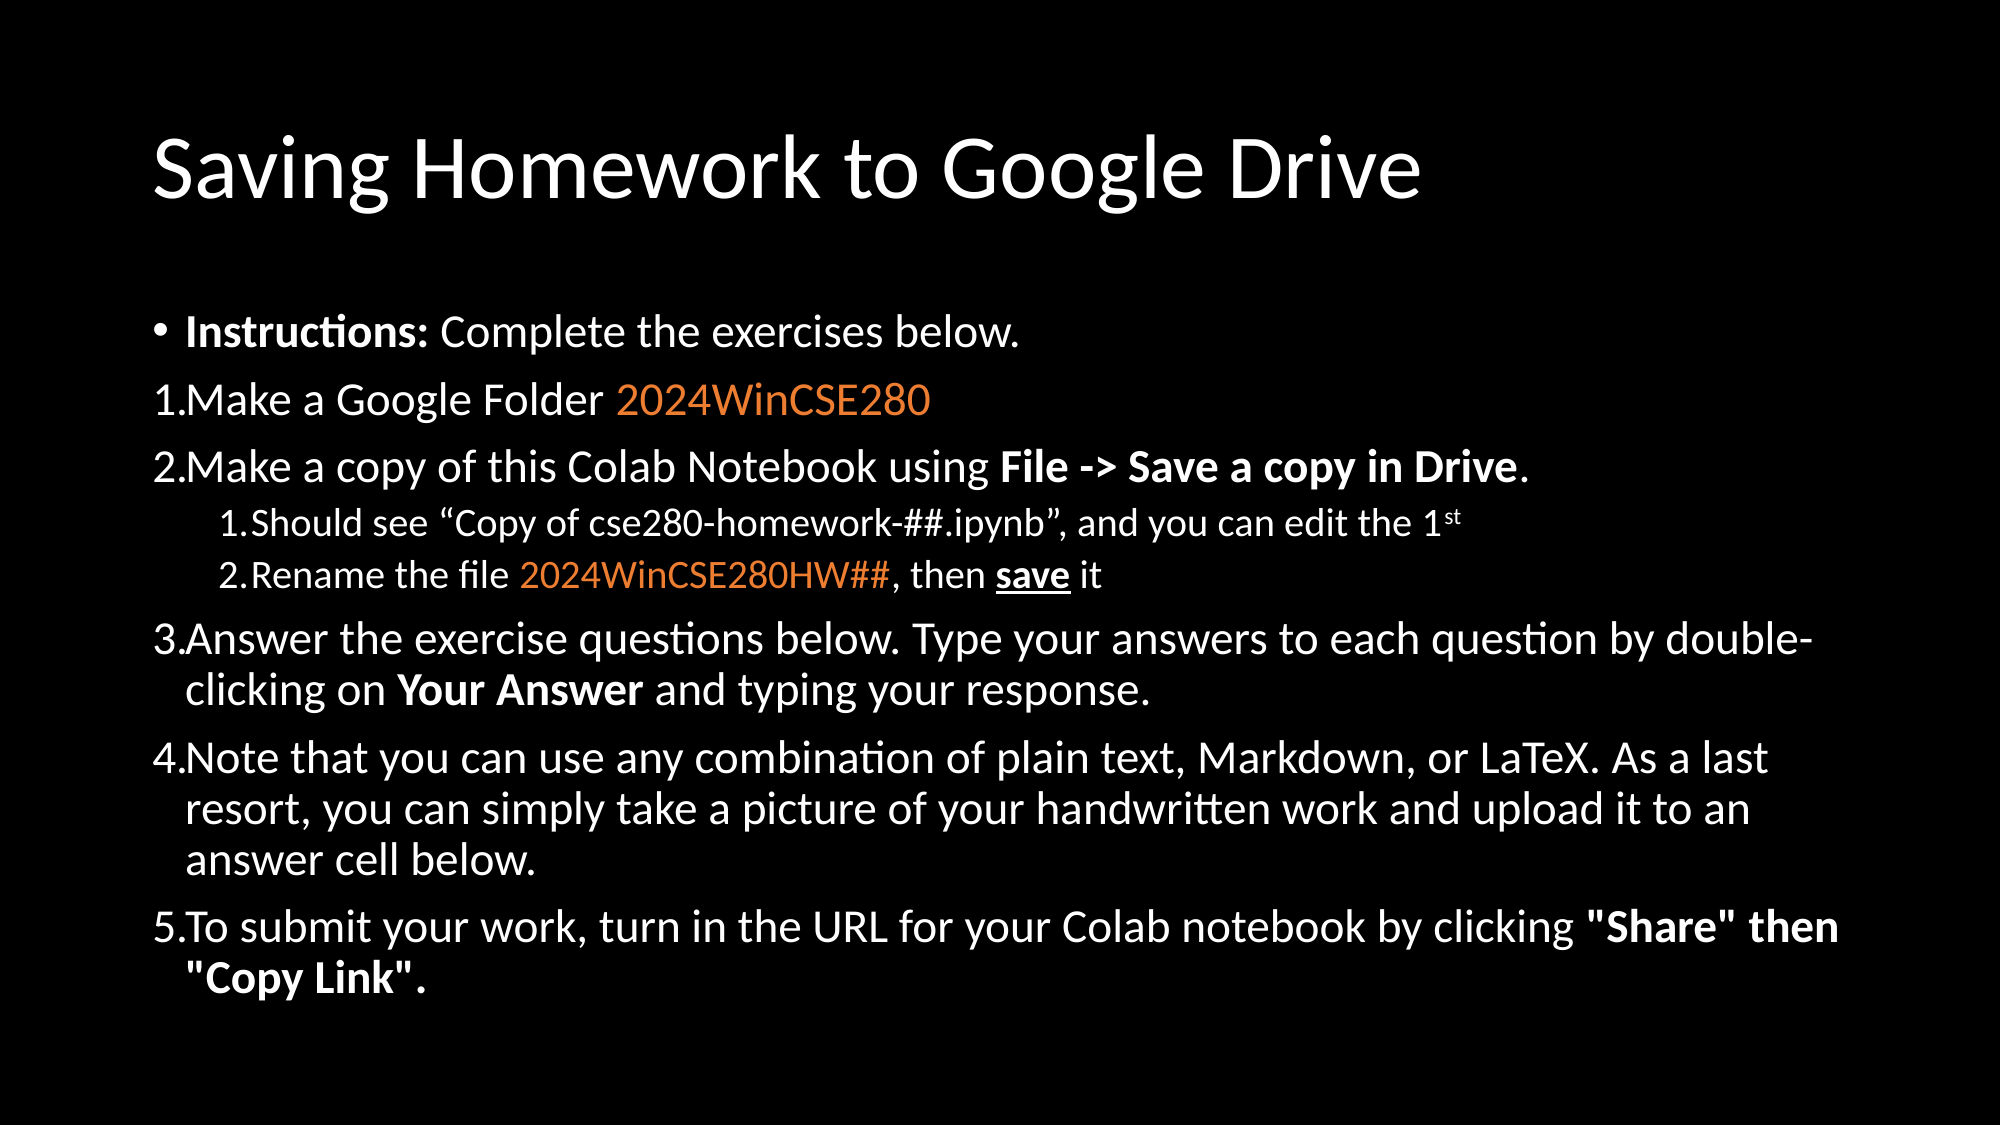

# Saving Homework to Google Drive
Instructions: Complete the exercises below.
Make a Google Folder 2024WinCSE280
Make a copy of this Colab Notebook using File -> Save a copy in Drive.
Should see “Copy of cse280-homework-##.ipynb”, and you can edit the 1st
Rename the file 2024WinCSE280HW##, then save it
Answer the exercise questions below. Type your answers to each question by double-clicking on Your Answer and typing your response.
Note that you can use any combination of plain text, Markdown, or LaTeX. As a last resort, you can simply take a picture of your handwritten work and upload it to an answer cell below.
To submit your work, turn in the URL for your Colab notebook by clicking "Share" then "Copy Link".